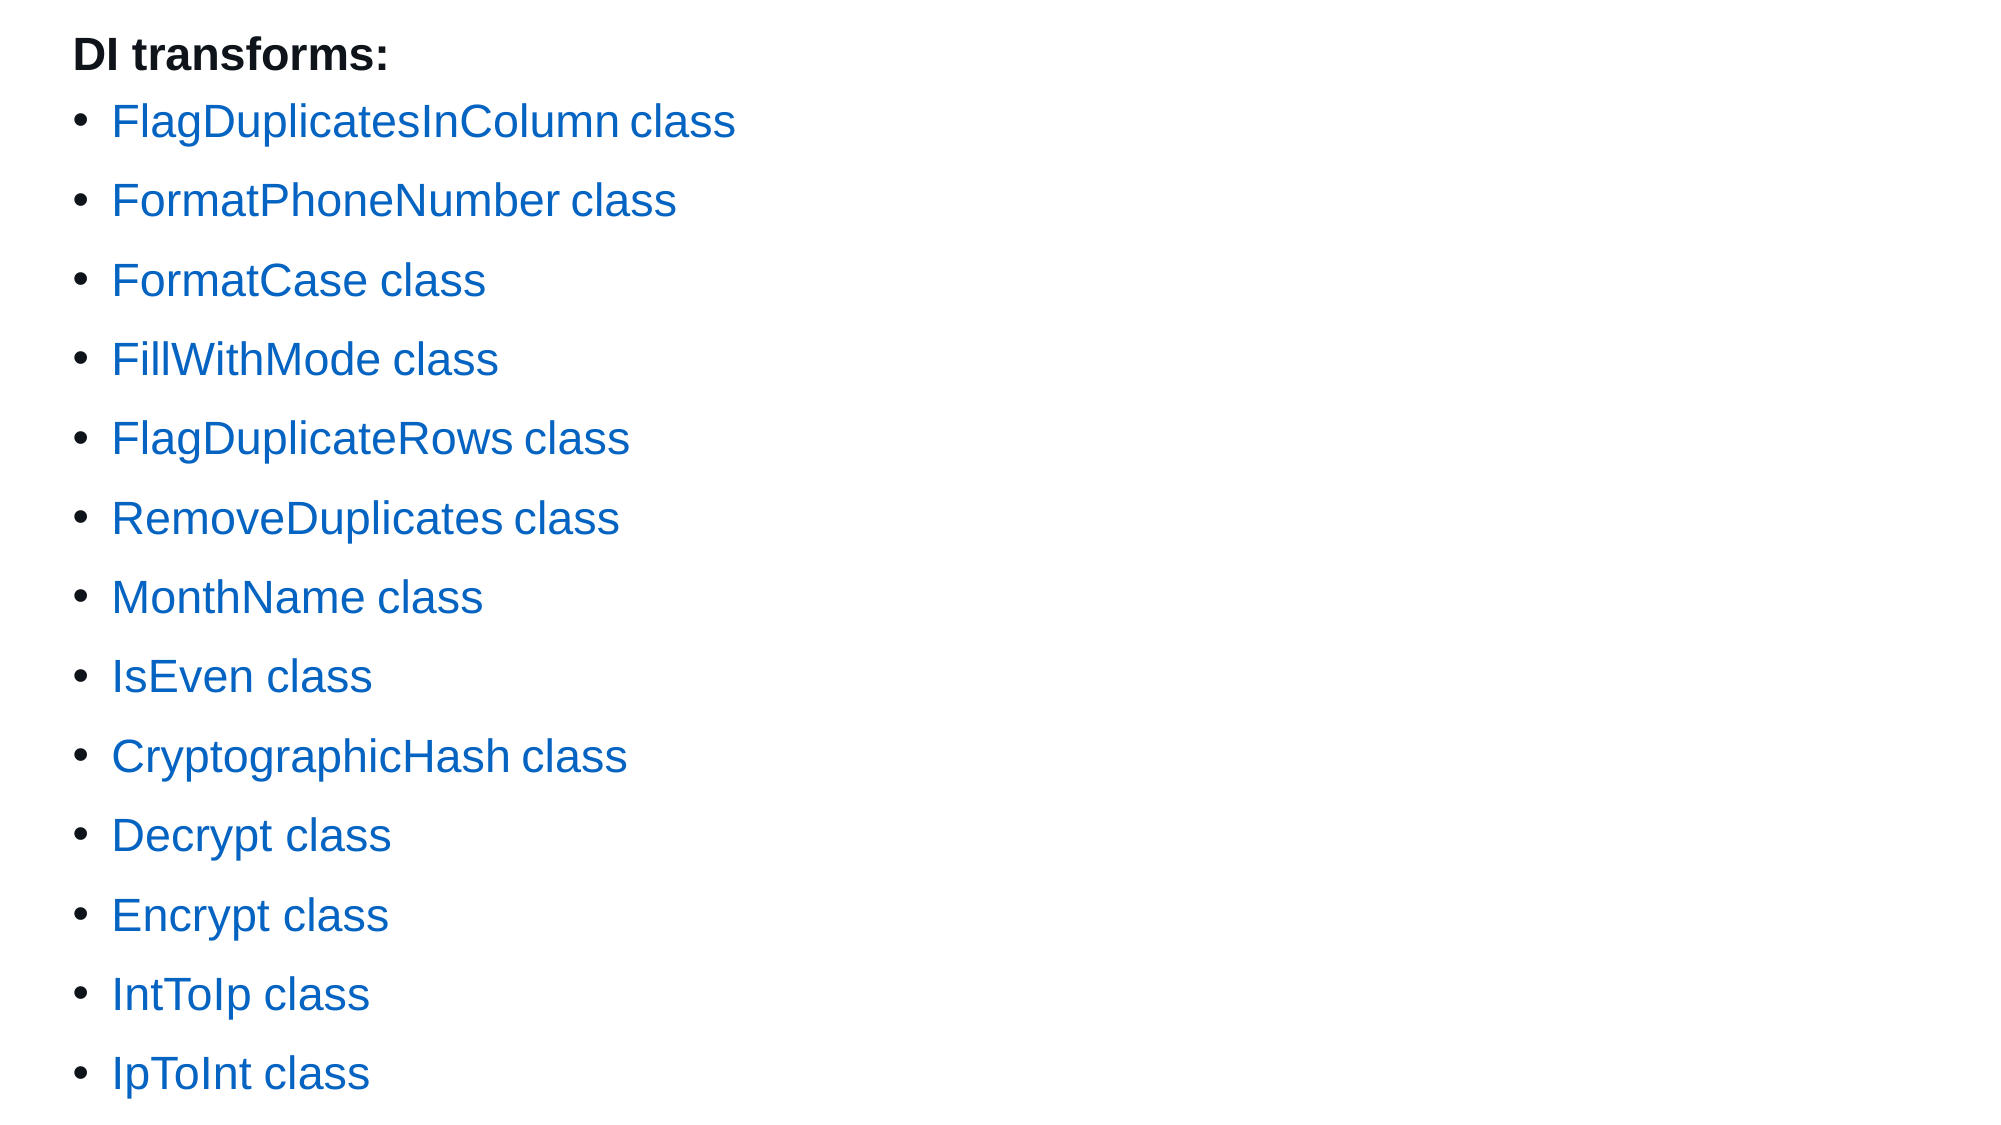

DI transforms:
FlagDuplicatesInColumn class
FormatPhoneNumber class
FormatCase class
FillWithMode class
FlagDuplicateRows class
RemoveDuplicates class
MonthName class
IsEven class
CryptographicHash class
Decrypt class
Encrypt class
IntToIp class
IpToInt class